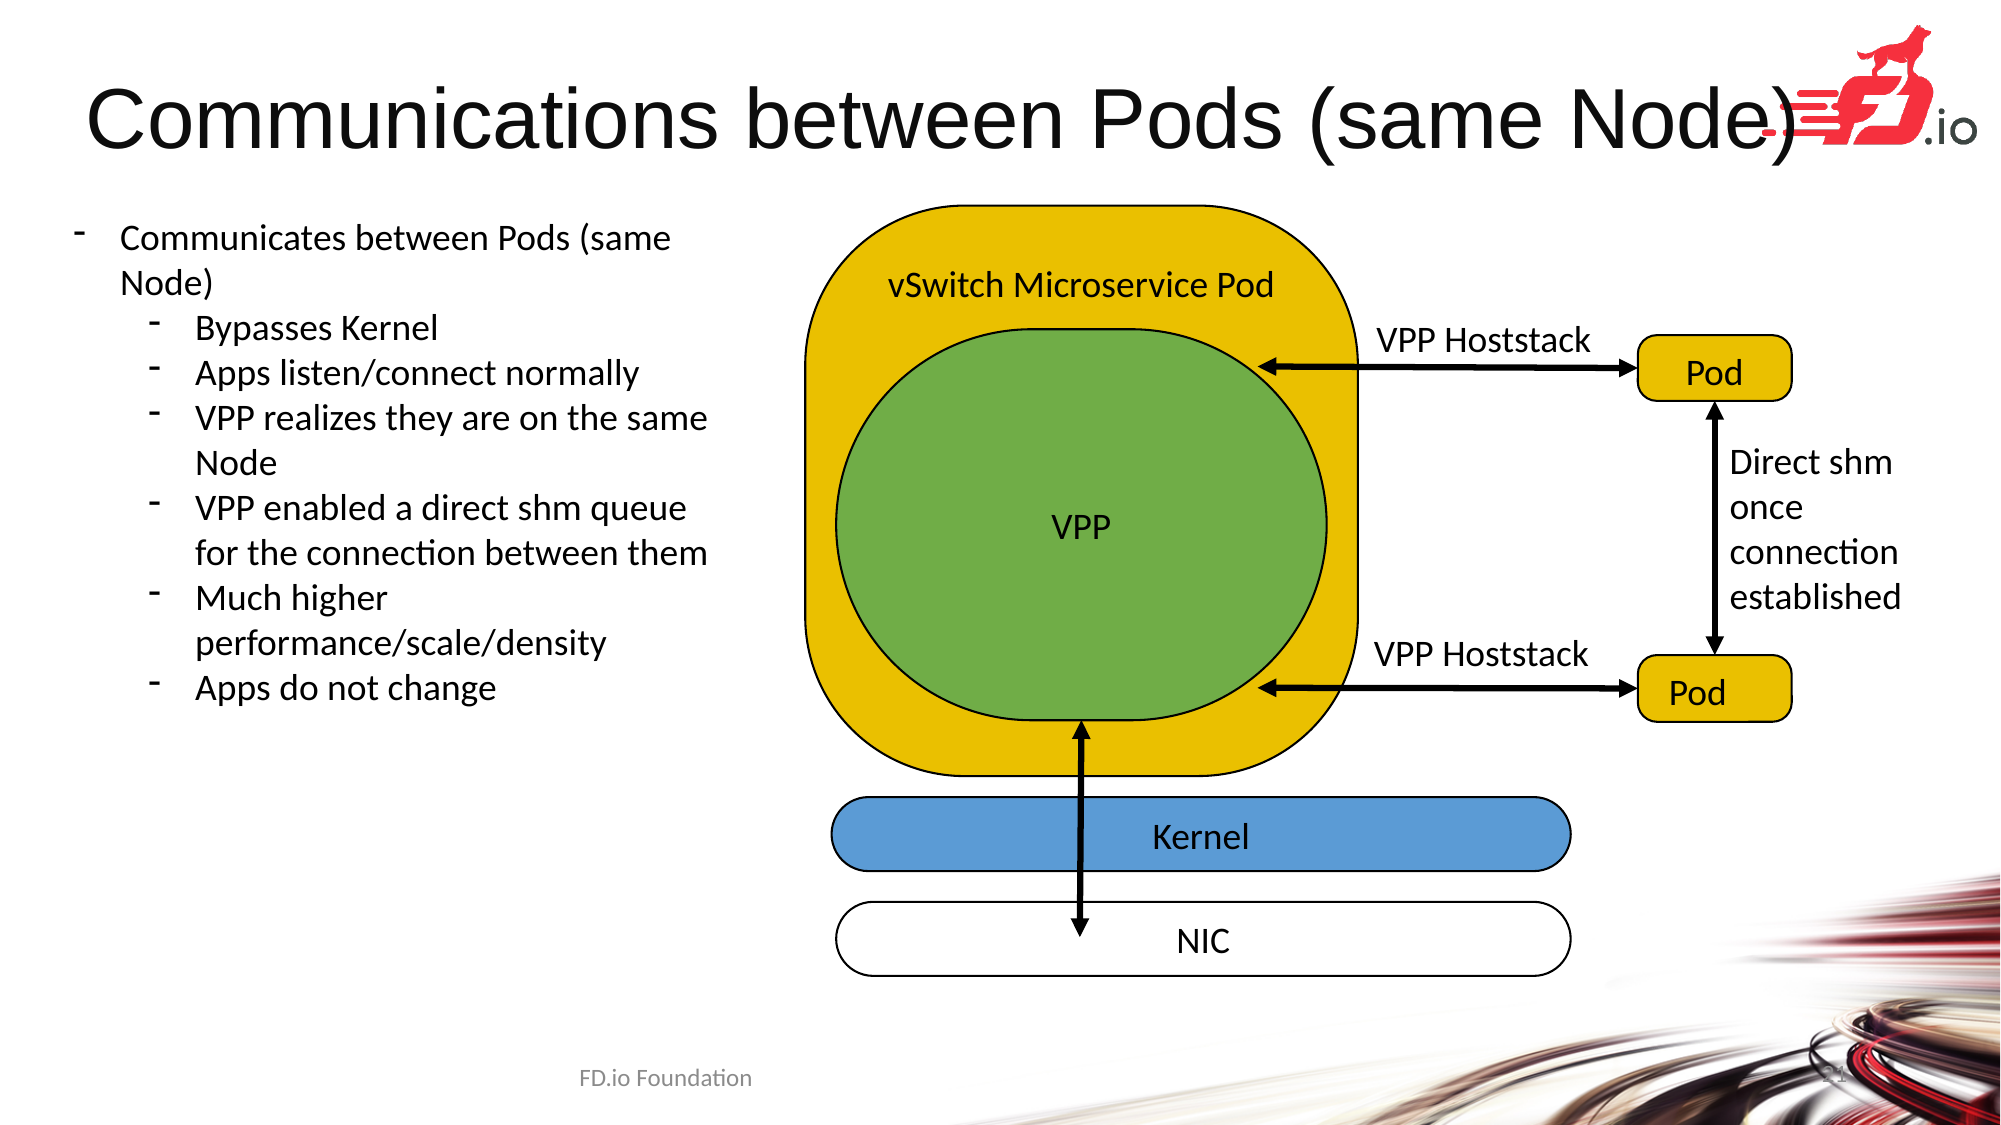

# Communications between Pods (same Node)
Communicates between Pods (same Node)
Bypasses Kernel
Apps listen/connect normally
VPP realizes they are on the same Node
VPP enabled a direct shm queue for the connection between them
Much higher performance/scale/density
Apps do not change
vSwitch Microservice Pod
VPP Hoststack
VPP
Pod
Direct shm once connection established
VPP Hoststack
Pod
Kernel
NIC
21
FD.io Foundation